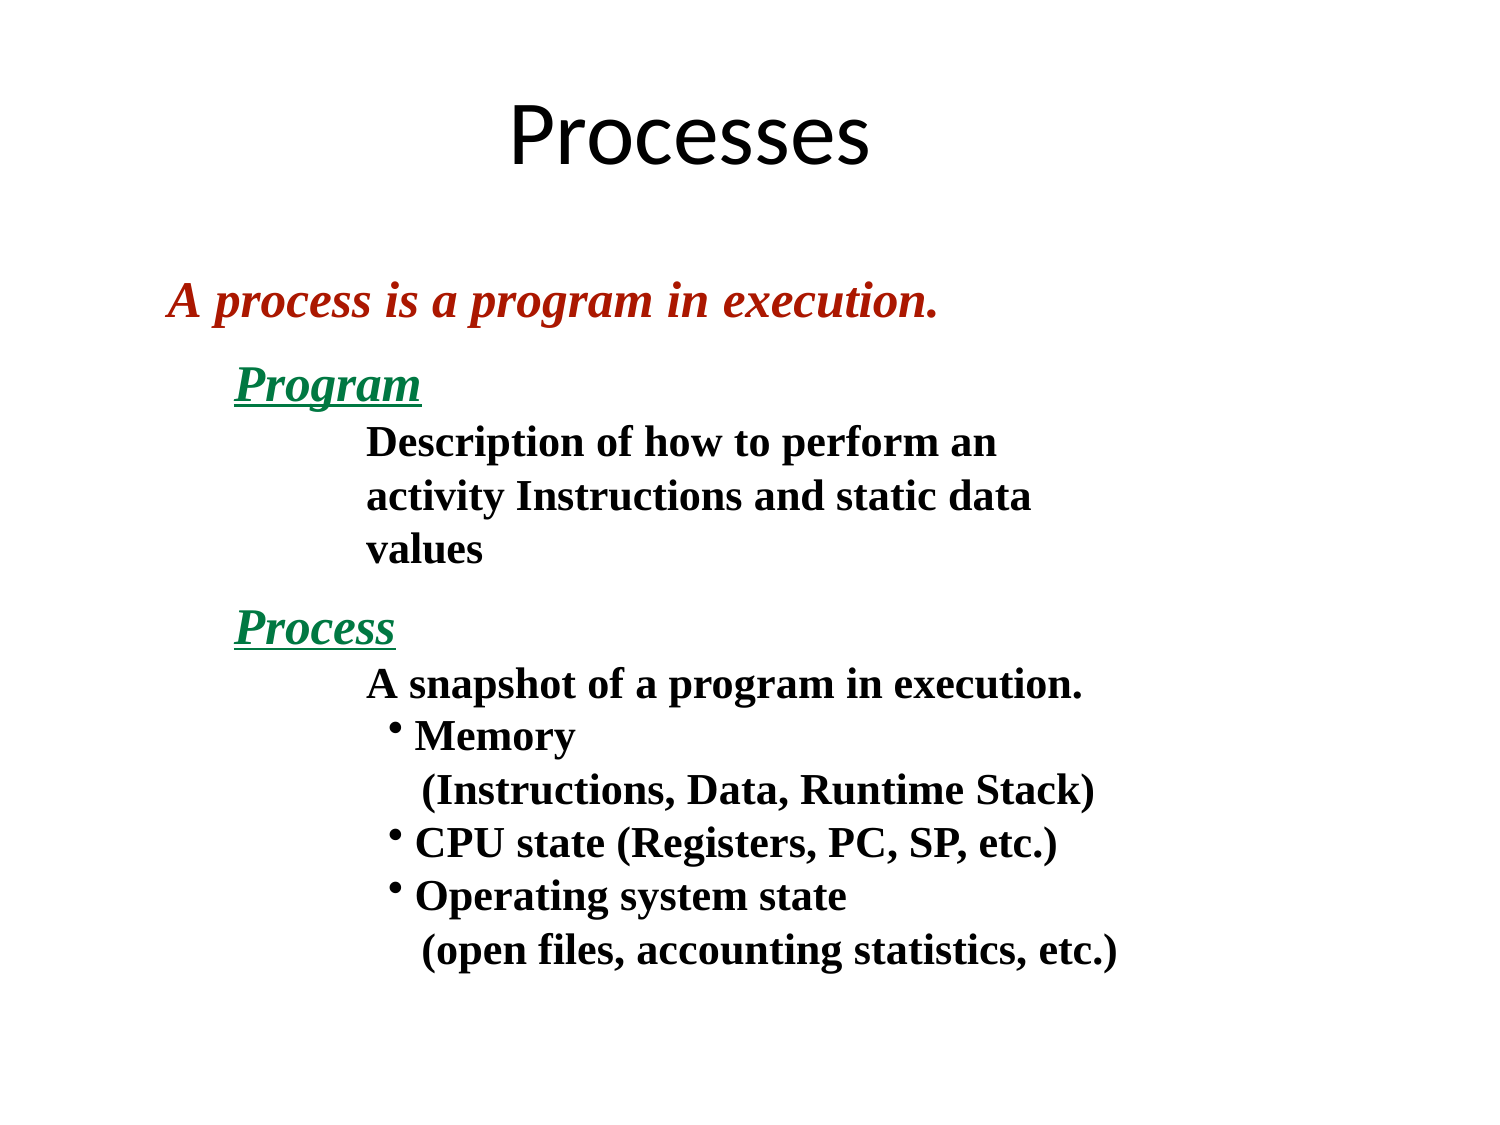

# Processes
A process is a program in execution.
Program
Description of how to perform an activity Instructions and static data values
Process
A snapshot of a program in execution.
Memory
(Instructions, Data, Runtime Stack)
CPU state (Registers, PC, SP, etc.)
Operating system state
(open files, accounting statistics, etc.)
8